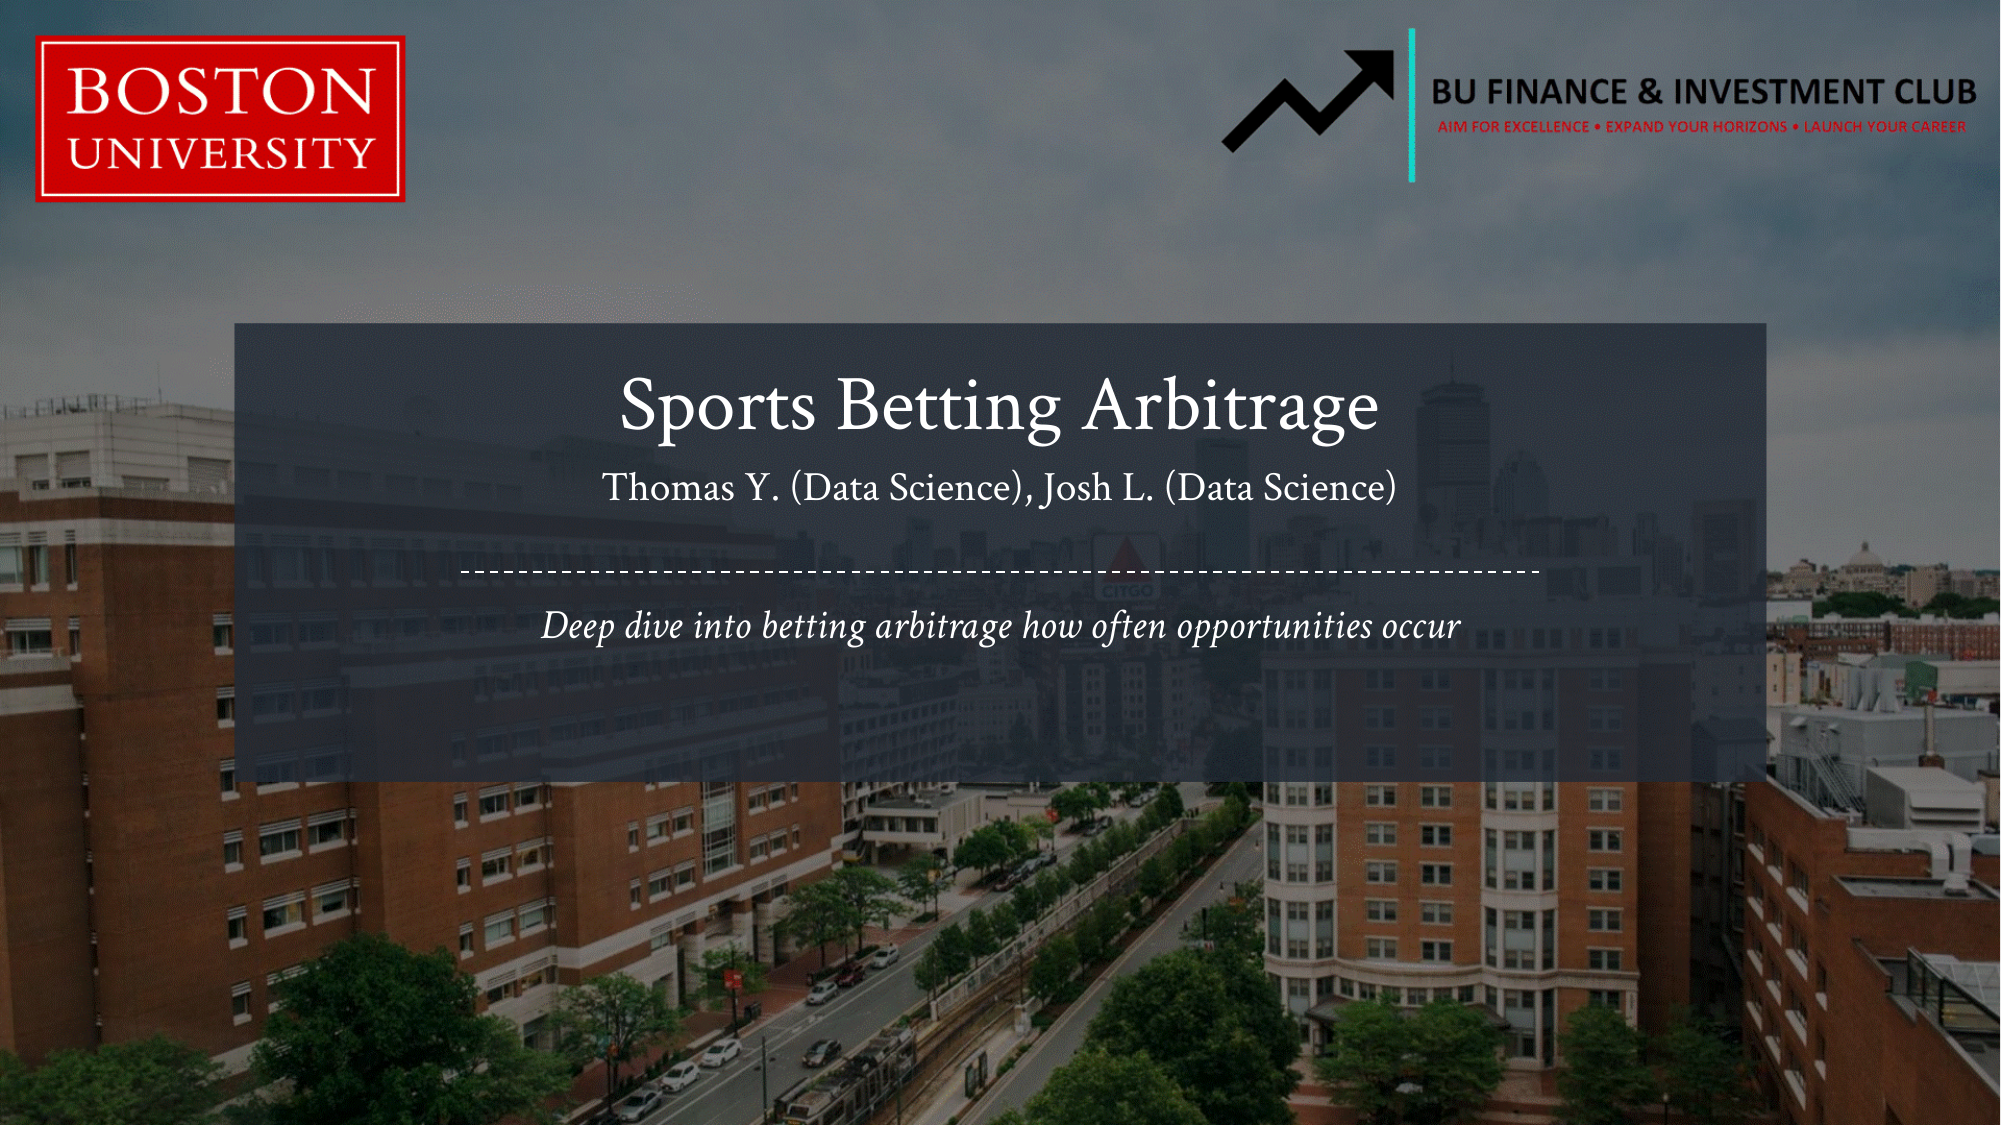

# Sports Betting Arbitrage
Thomas Y. (Data Science), Josh L. (Data Science)
Deep dive into betting arbitrage how often opportunities occur